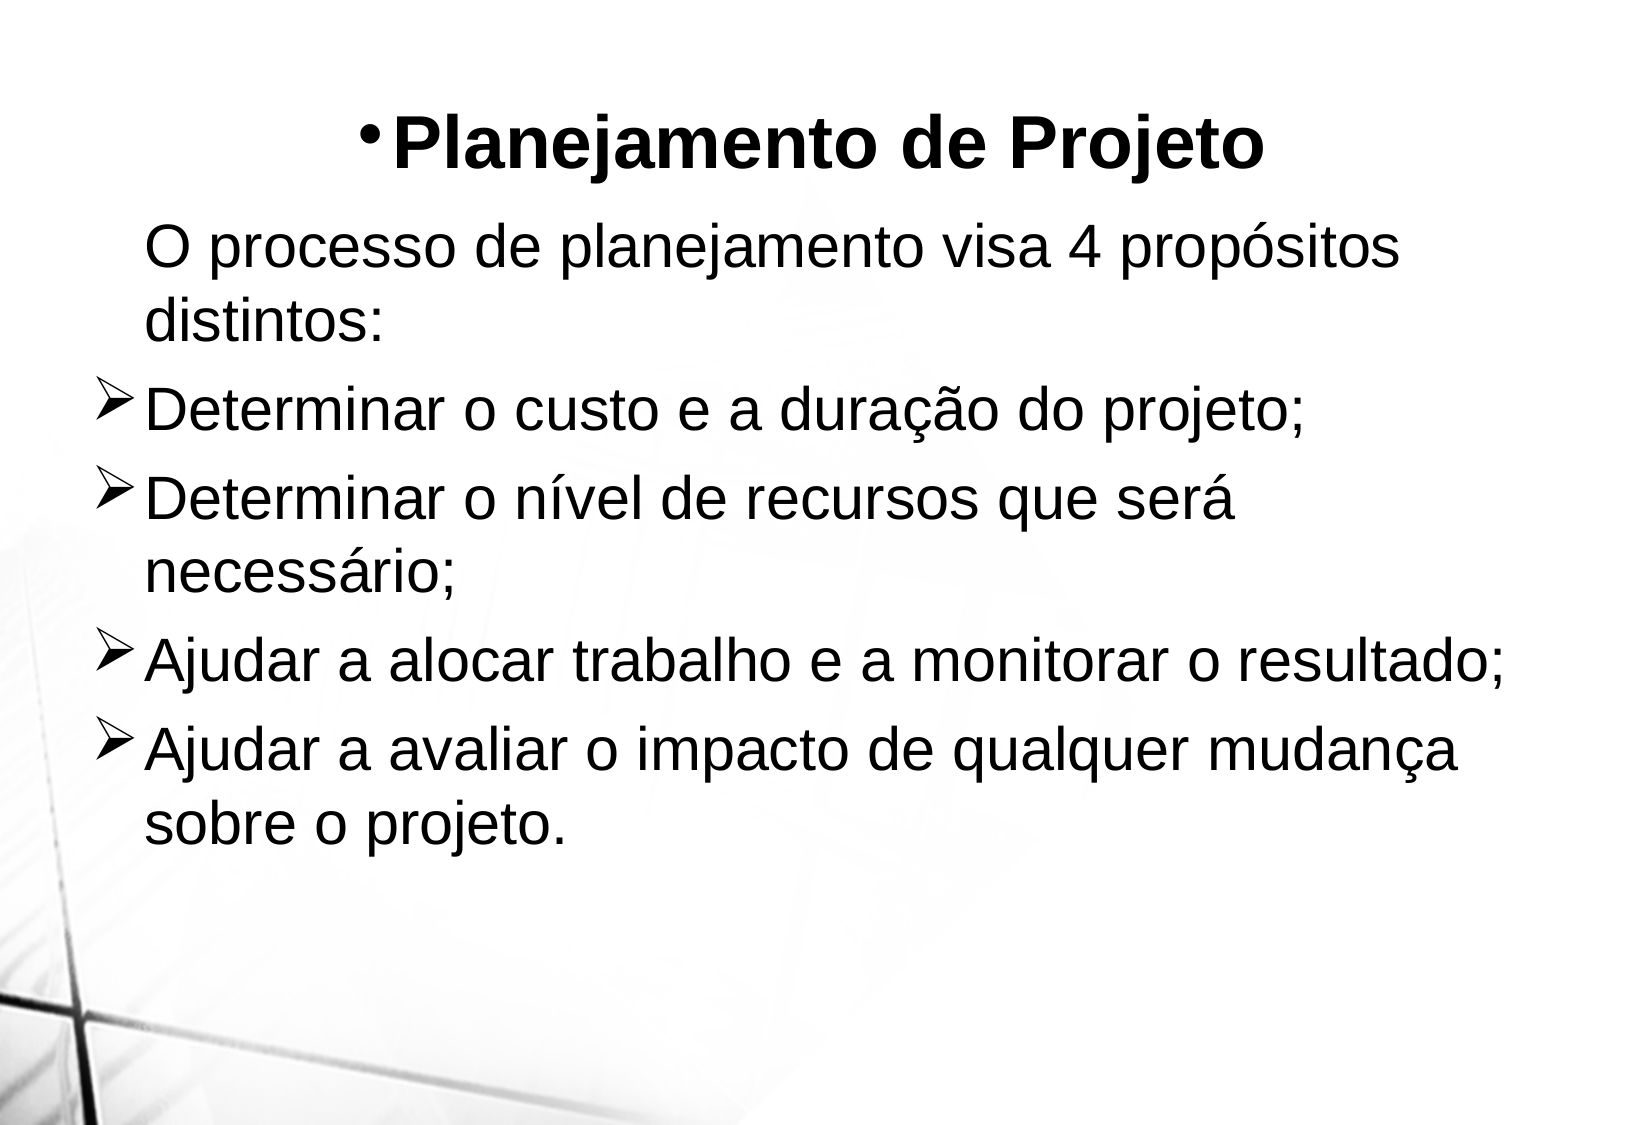

Planejamento de Projeto
	O processo de planejamento visa 4 propósitos distintos:
Determinar o custo e a duração do projeto;
Determinar o nível de recursos que será necessário;
Ajudar a alocar trabalho e a monitorar o resultado;
Ajudar a avaliar o impacto de qualquer mudança sobre o projeto.